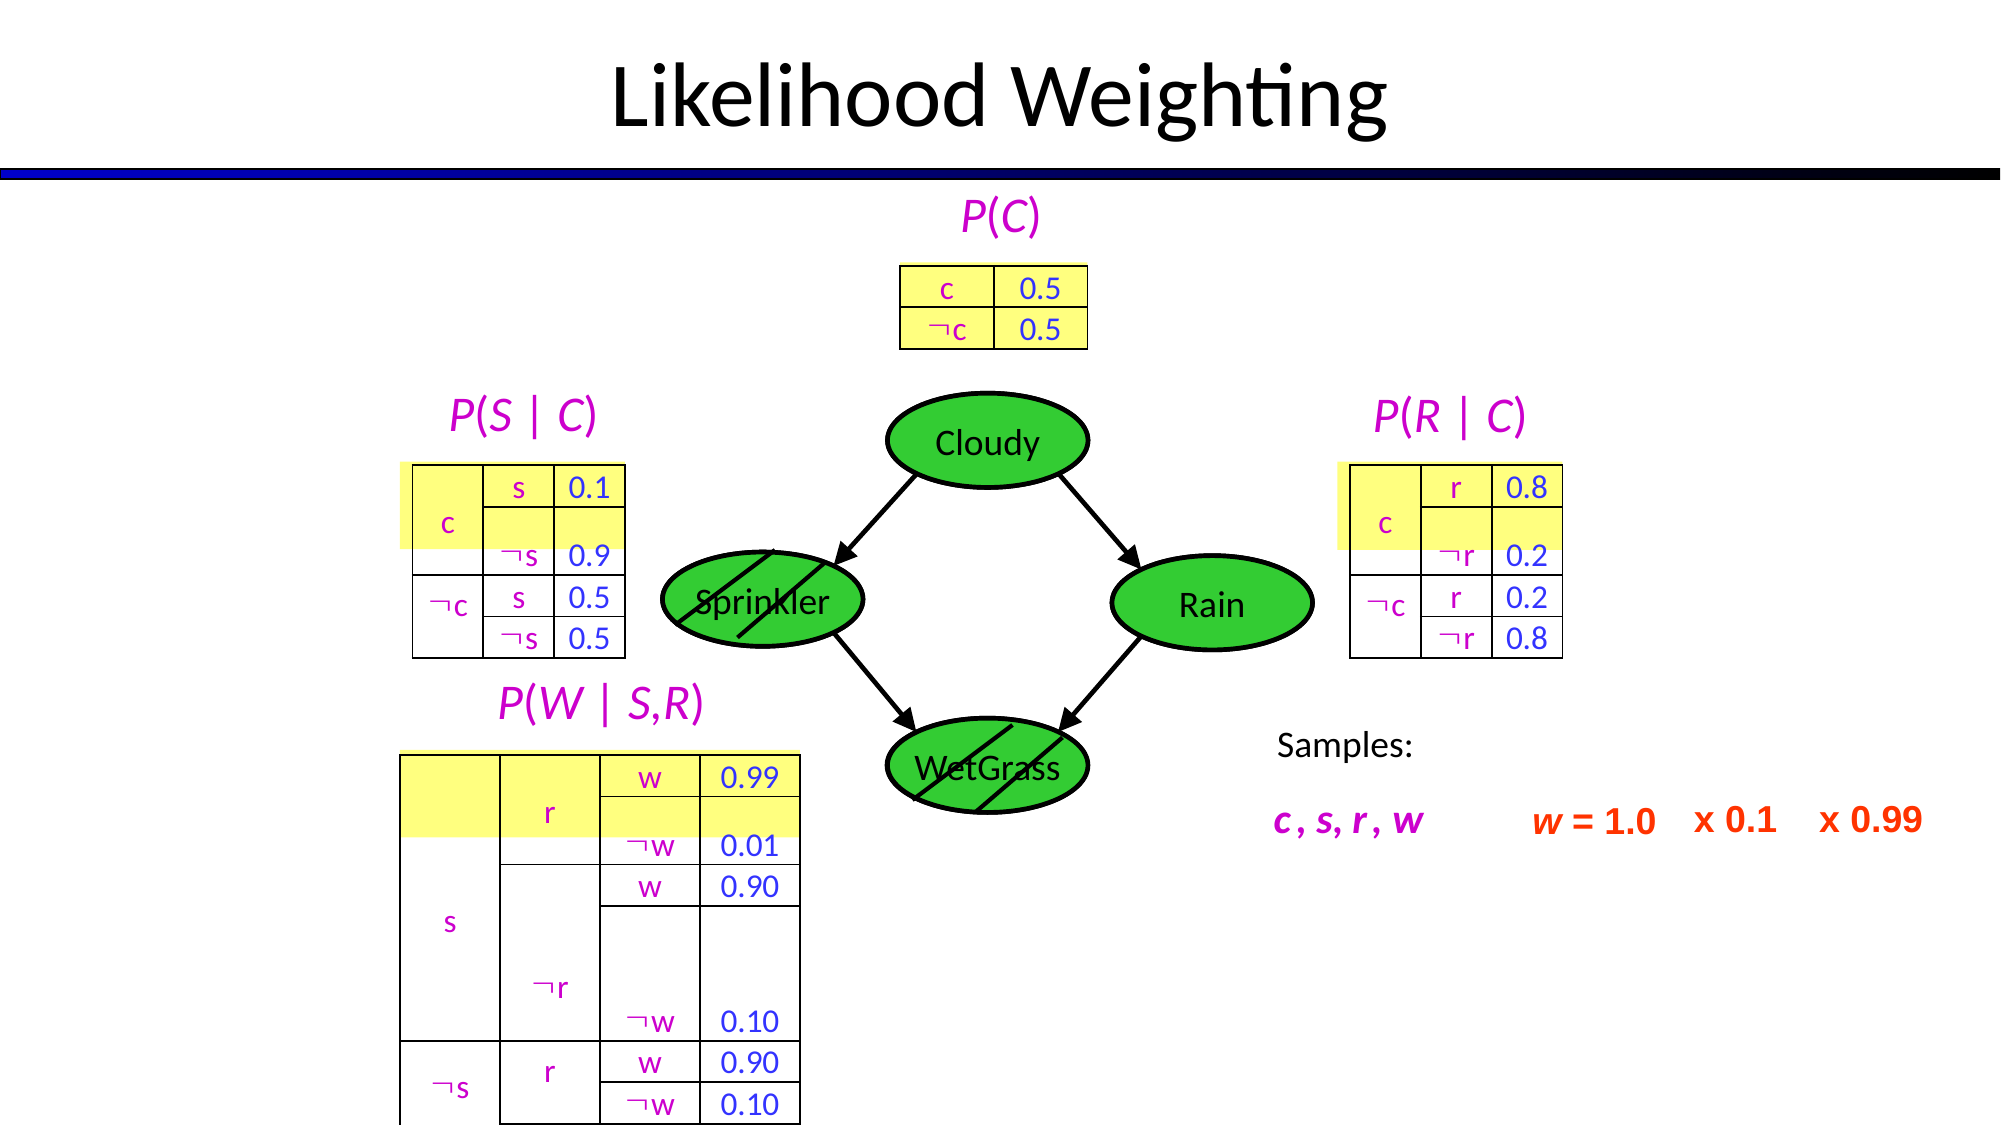

# Likelihood Weighting
P(C)

| c | 0.5 |
| --- | --- |
| ¬c | 0.5 |
P(S | C)
P(R | C)
Cloudy
Cloudy

| c | s | 0.1 |
| --- | --- | --- |
|  | ¬s | 0.9 |
| ¬c | s | 0.5 |
|  | ¬s | 0.5 |
| c | r | 0.8 |
| --- | --- | --- |
|  | ¬r | 0.2 |
| ¬c | r | 0.2 |
|  | ¬r | 0.8 |

Sprinkler
Sprinkler
Rain
Rain

P(W | S,R)
Samples:
WetGrass
WetGrass

| s | r | w | 0.99 |
| --- | --- | --- | --- |
|  |  | ¬w | 0.01 |
|  | ¬r | w | 0.90 |
|  |  | ¬w | 0.10 |
| ¬s | r | w | 0.90 |
|  |  | ¬w | 0.10 |
|  | ¬r | w | 0.01 |
|  |  | ¬w | 0.99 |
c
  , s,   , w
r
x 0.1
x 0.99
w = 1.0